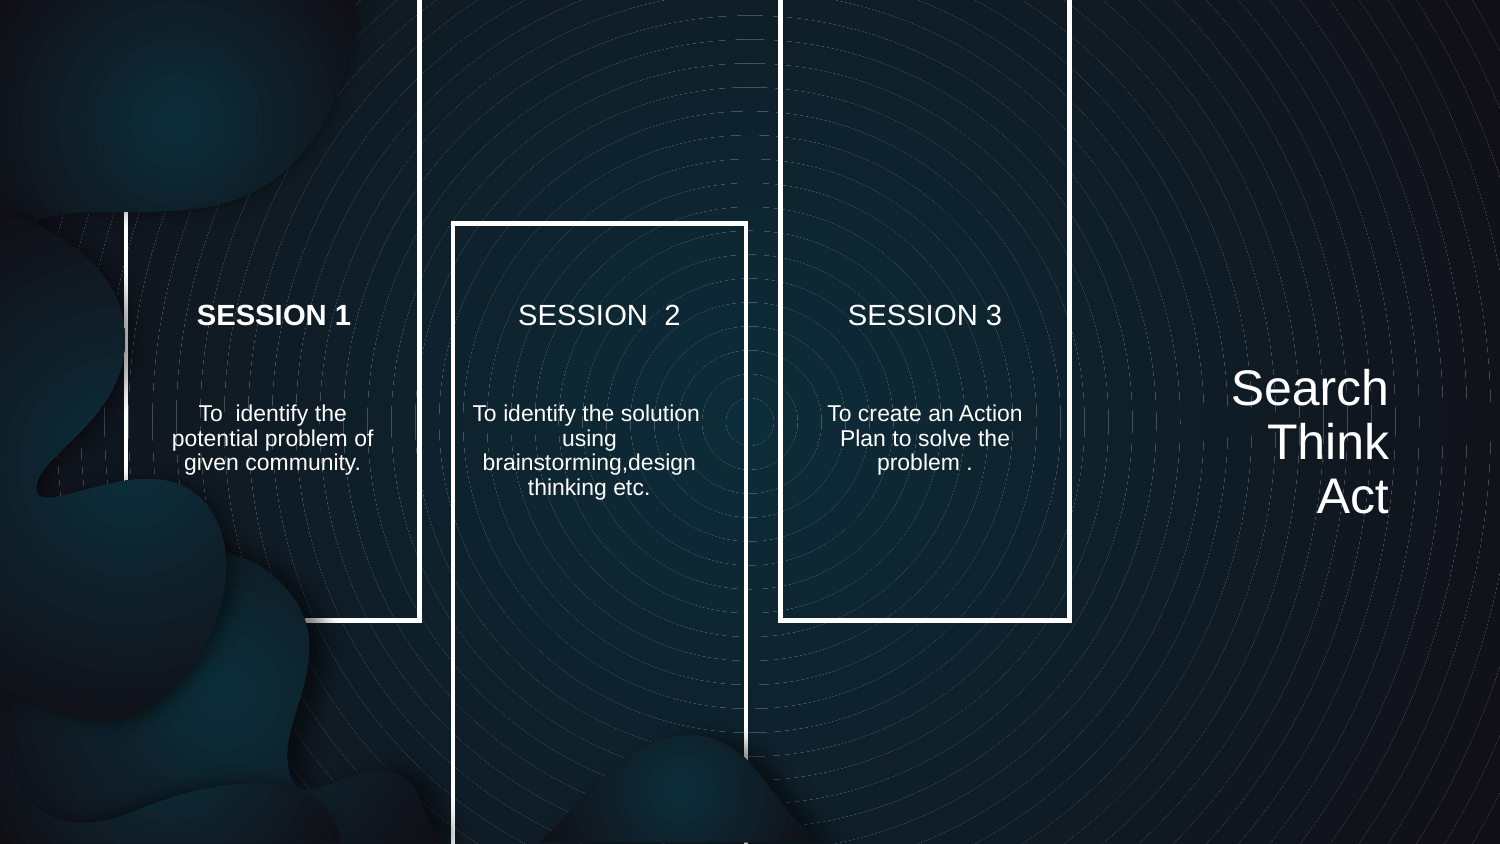

# Search
Think
Act
SESSION 1

SESSION  2

SESSION 3

To  identify the potential problem of given community.
To create an Action Plan to solve the problem .
To identify the solution  using brainstorming,design thinking etc.